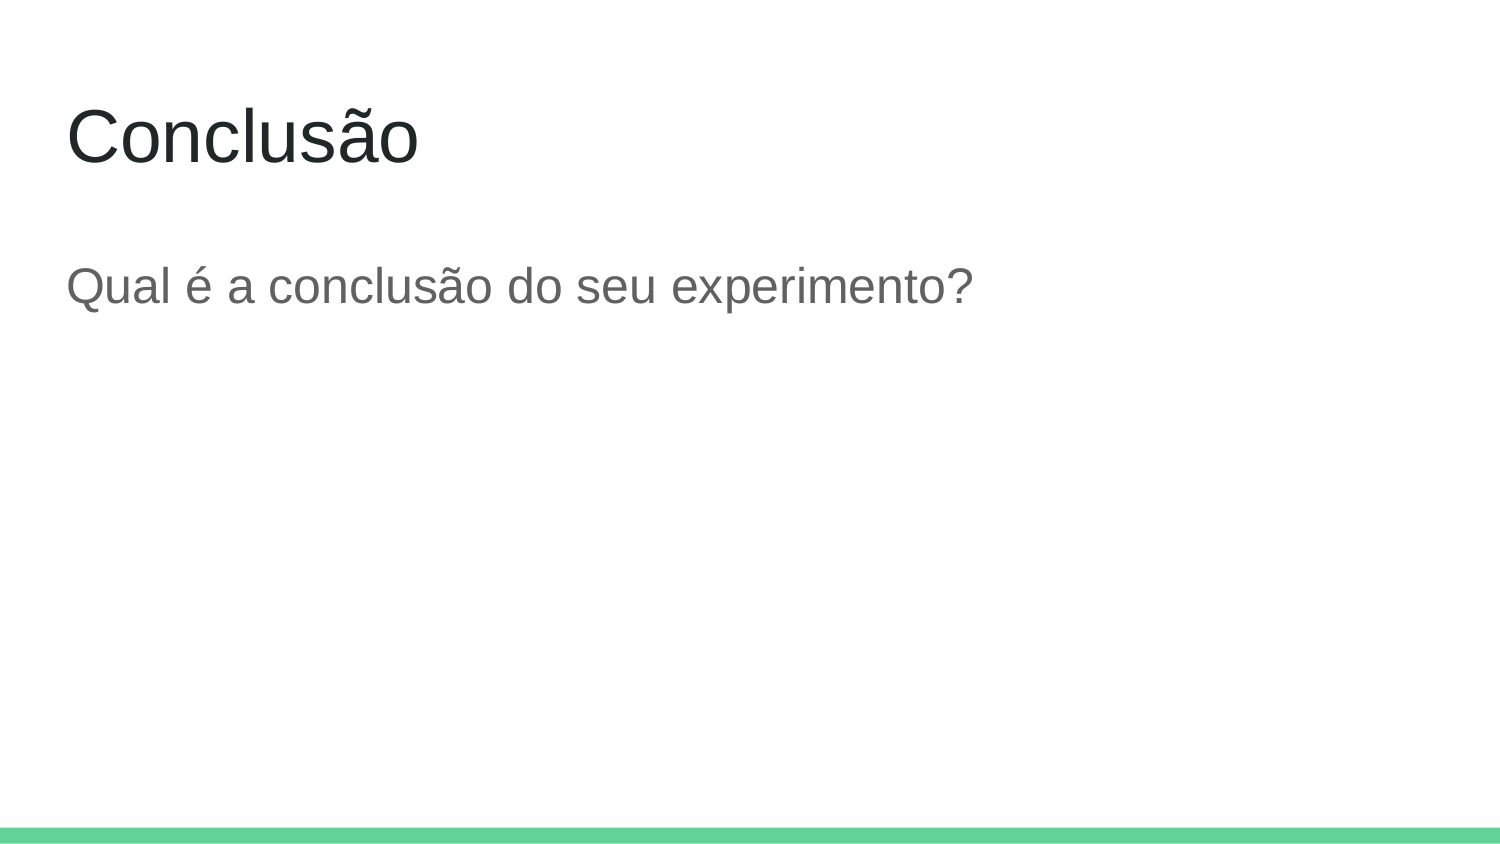

# Conclusão
Qual é a conclusão do seu experimento?